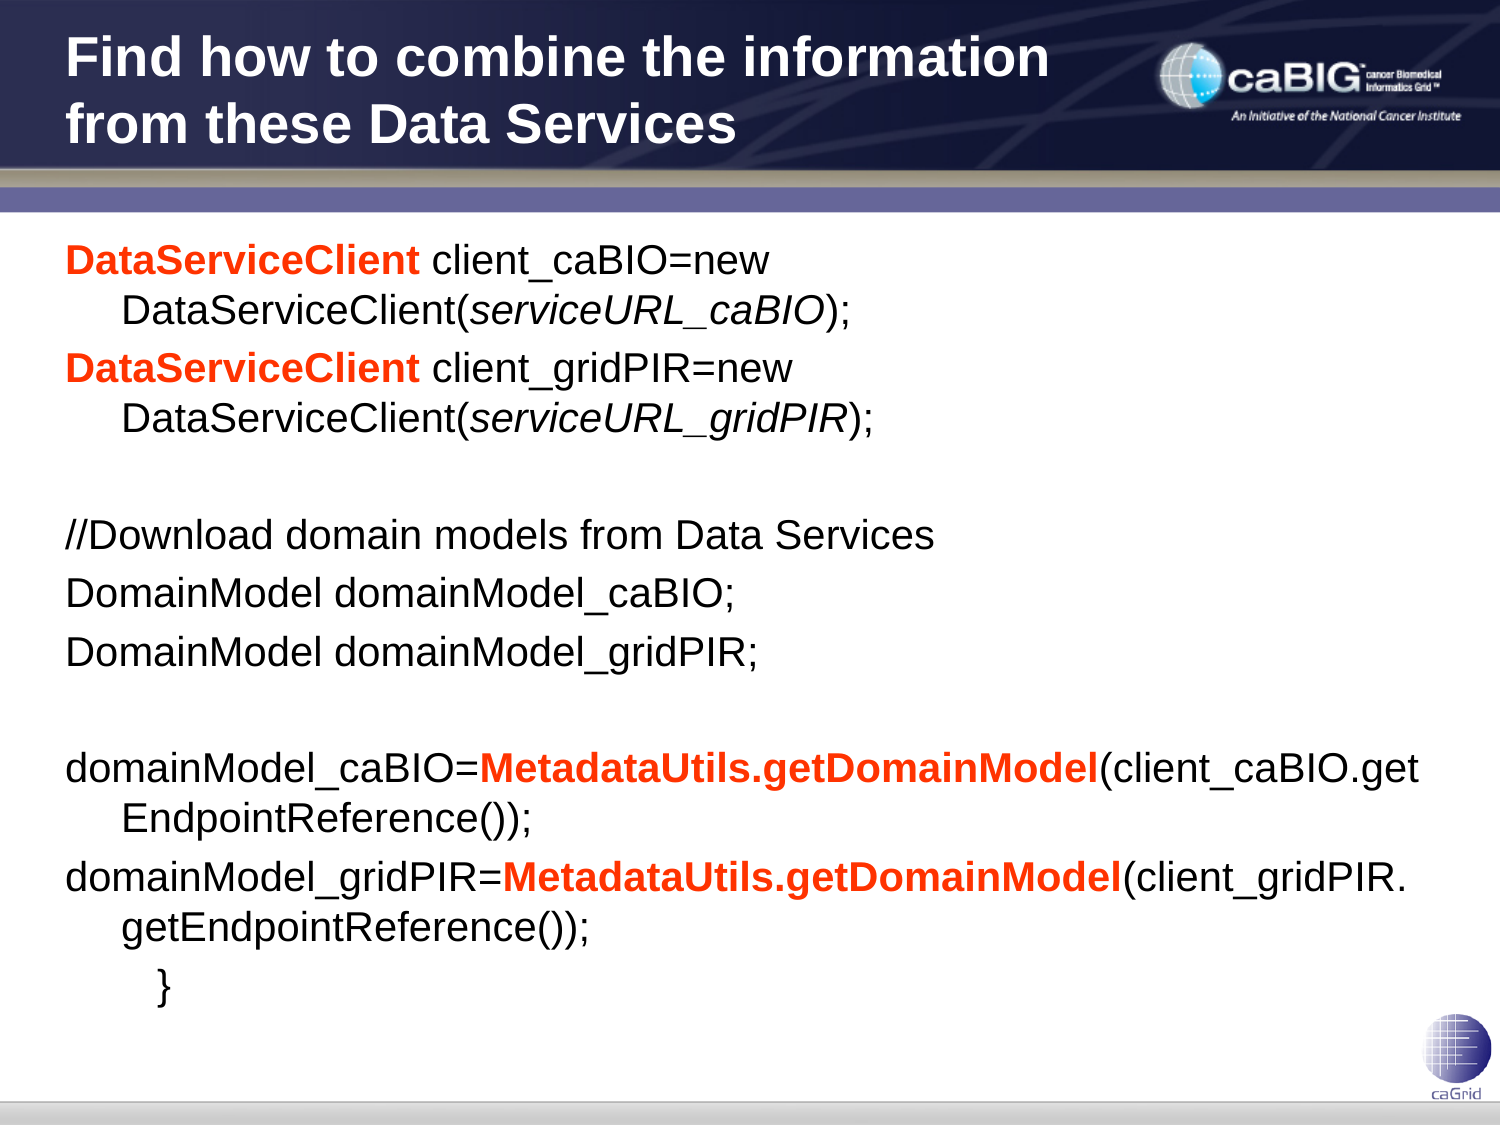

Find how to combine the information from these Data Services
DataServiceClient client_caBIO=new DataServiceClient(serviceURL_caBIO);
DataServiceClient client_gridPIR=new DataServiceClient(serviceURL_gridPIR);

//Download domain models from Data Services
DomainModel domainModel_caBIO;
DomainModel domainModel_gridPIR;

domainModel_caBIO=MetadataUtils.getDomainModel(client_caBIO.getEndpointReference());
domainModel_gridPIR=MetadataUtils.getDomainModel(client_gridPIR.getEndpointReference());
        }